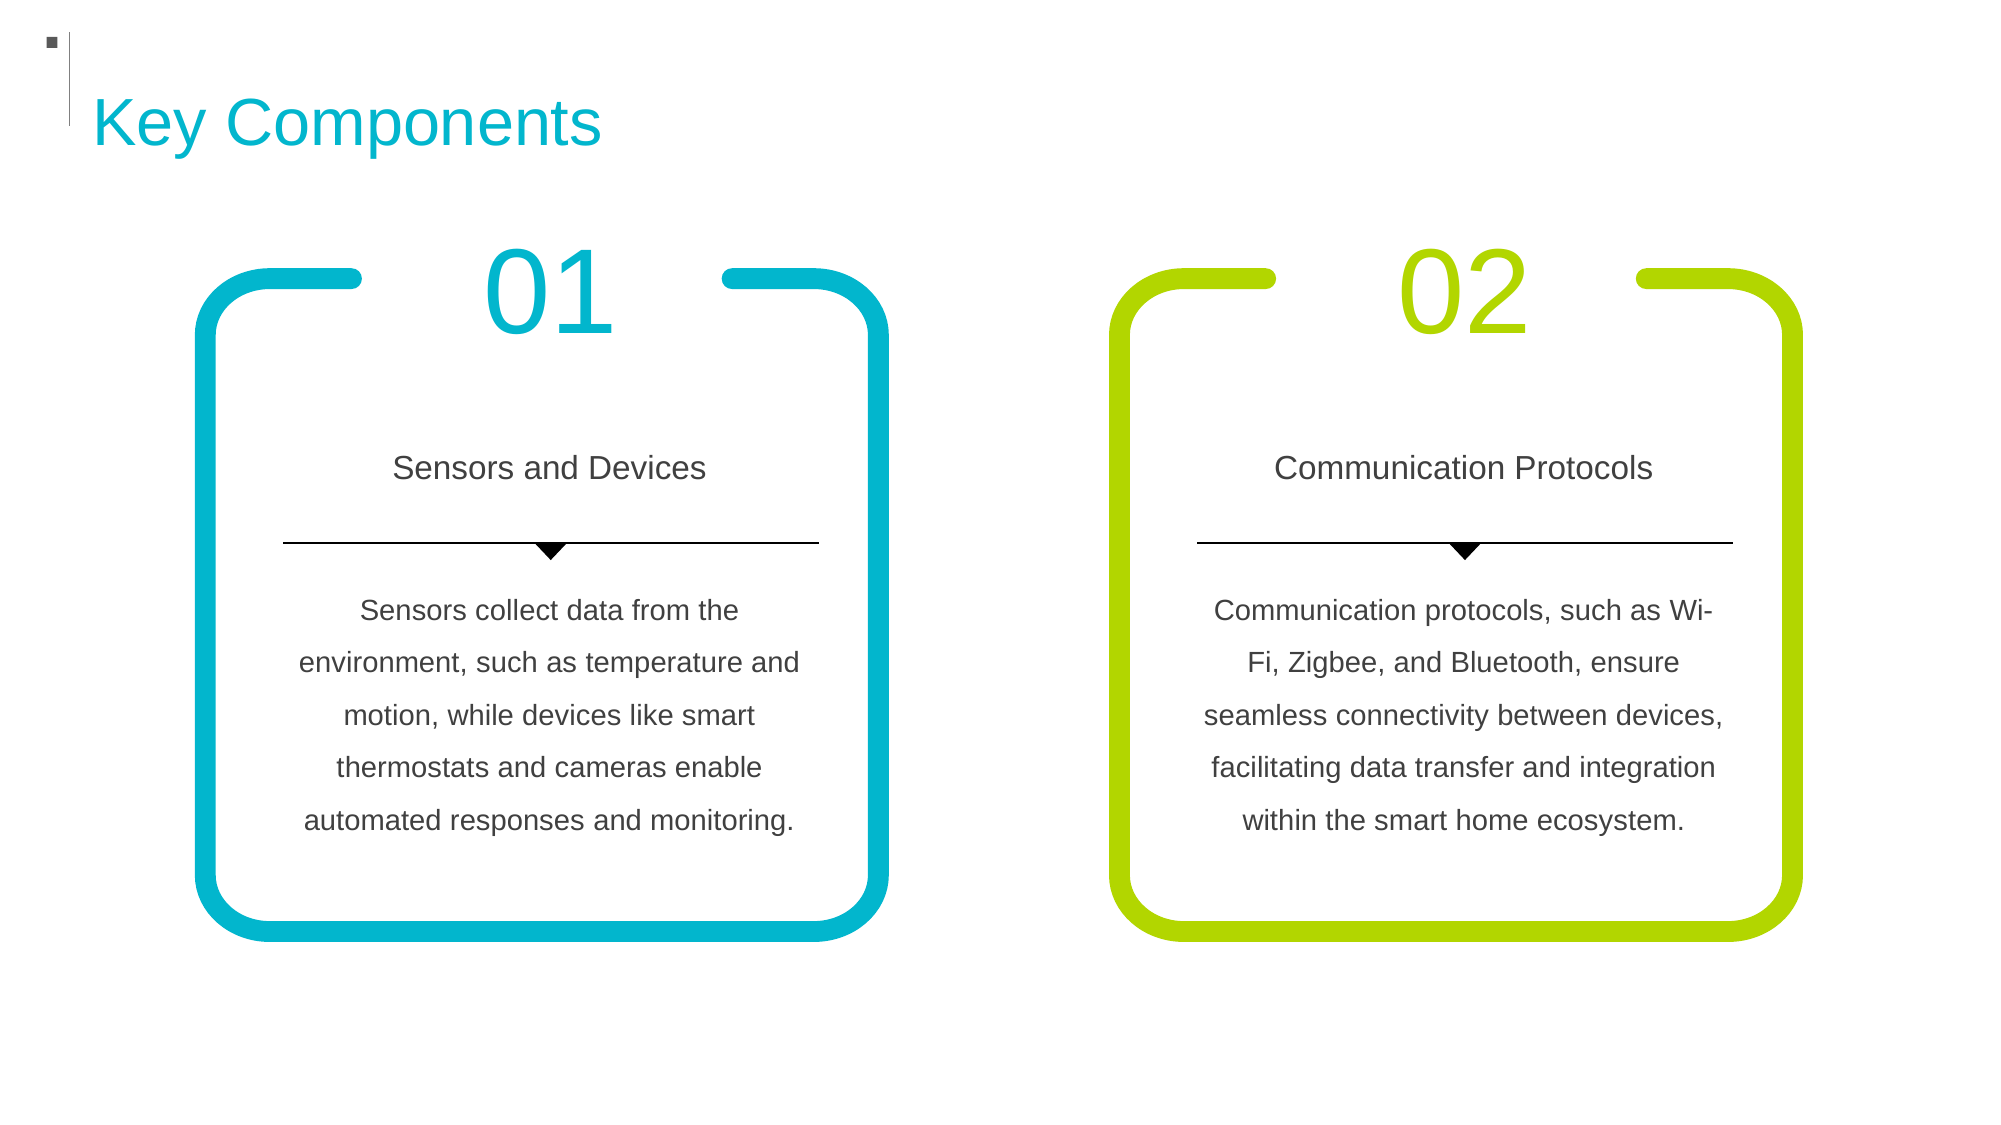

Key Components
01
02

Sensors and Devices
Communication Protocols

Sensors collect data from the environment, such as temperature and motion, while devices like smart thermostats and cameras enable automated responses and monitoring.
Communication protocols, such as Wi- Fi, Zigbee, and Bluetooth, ensure seamless connectivity between devices, facilitating data transfer and integration within the smart home ecosystem.